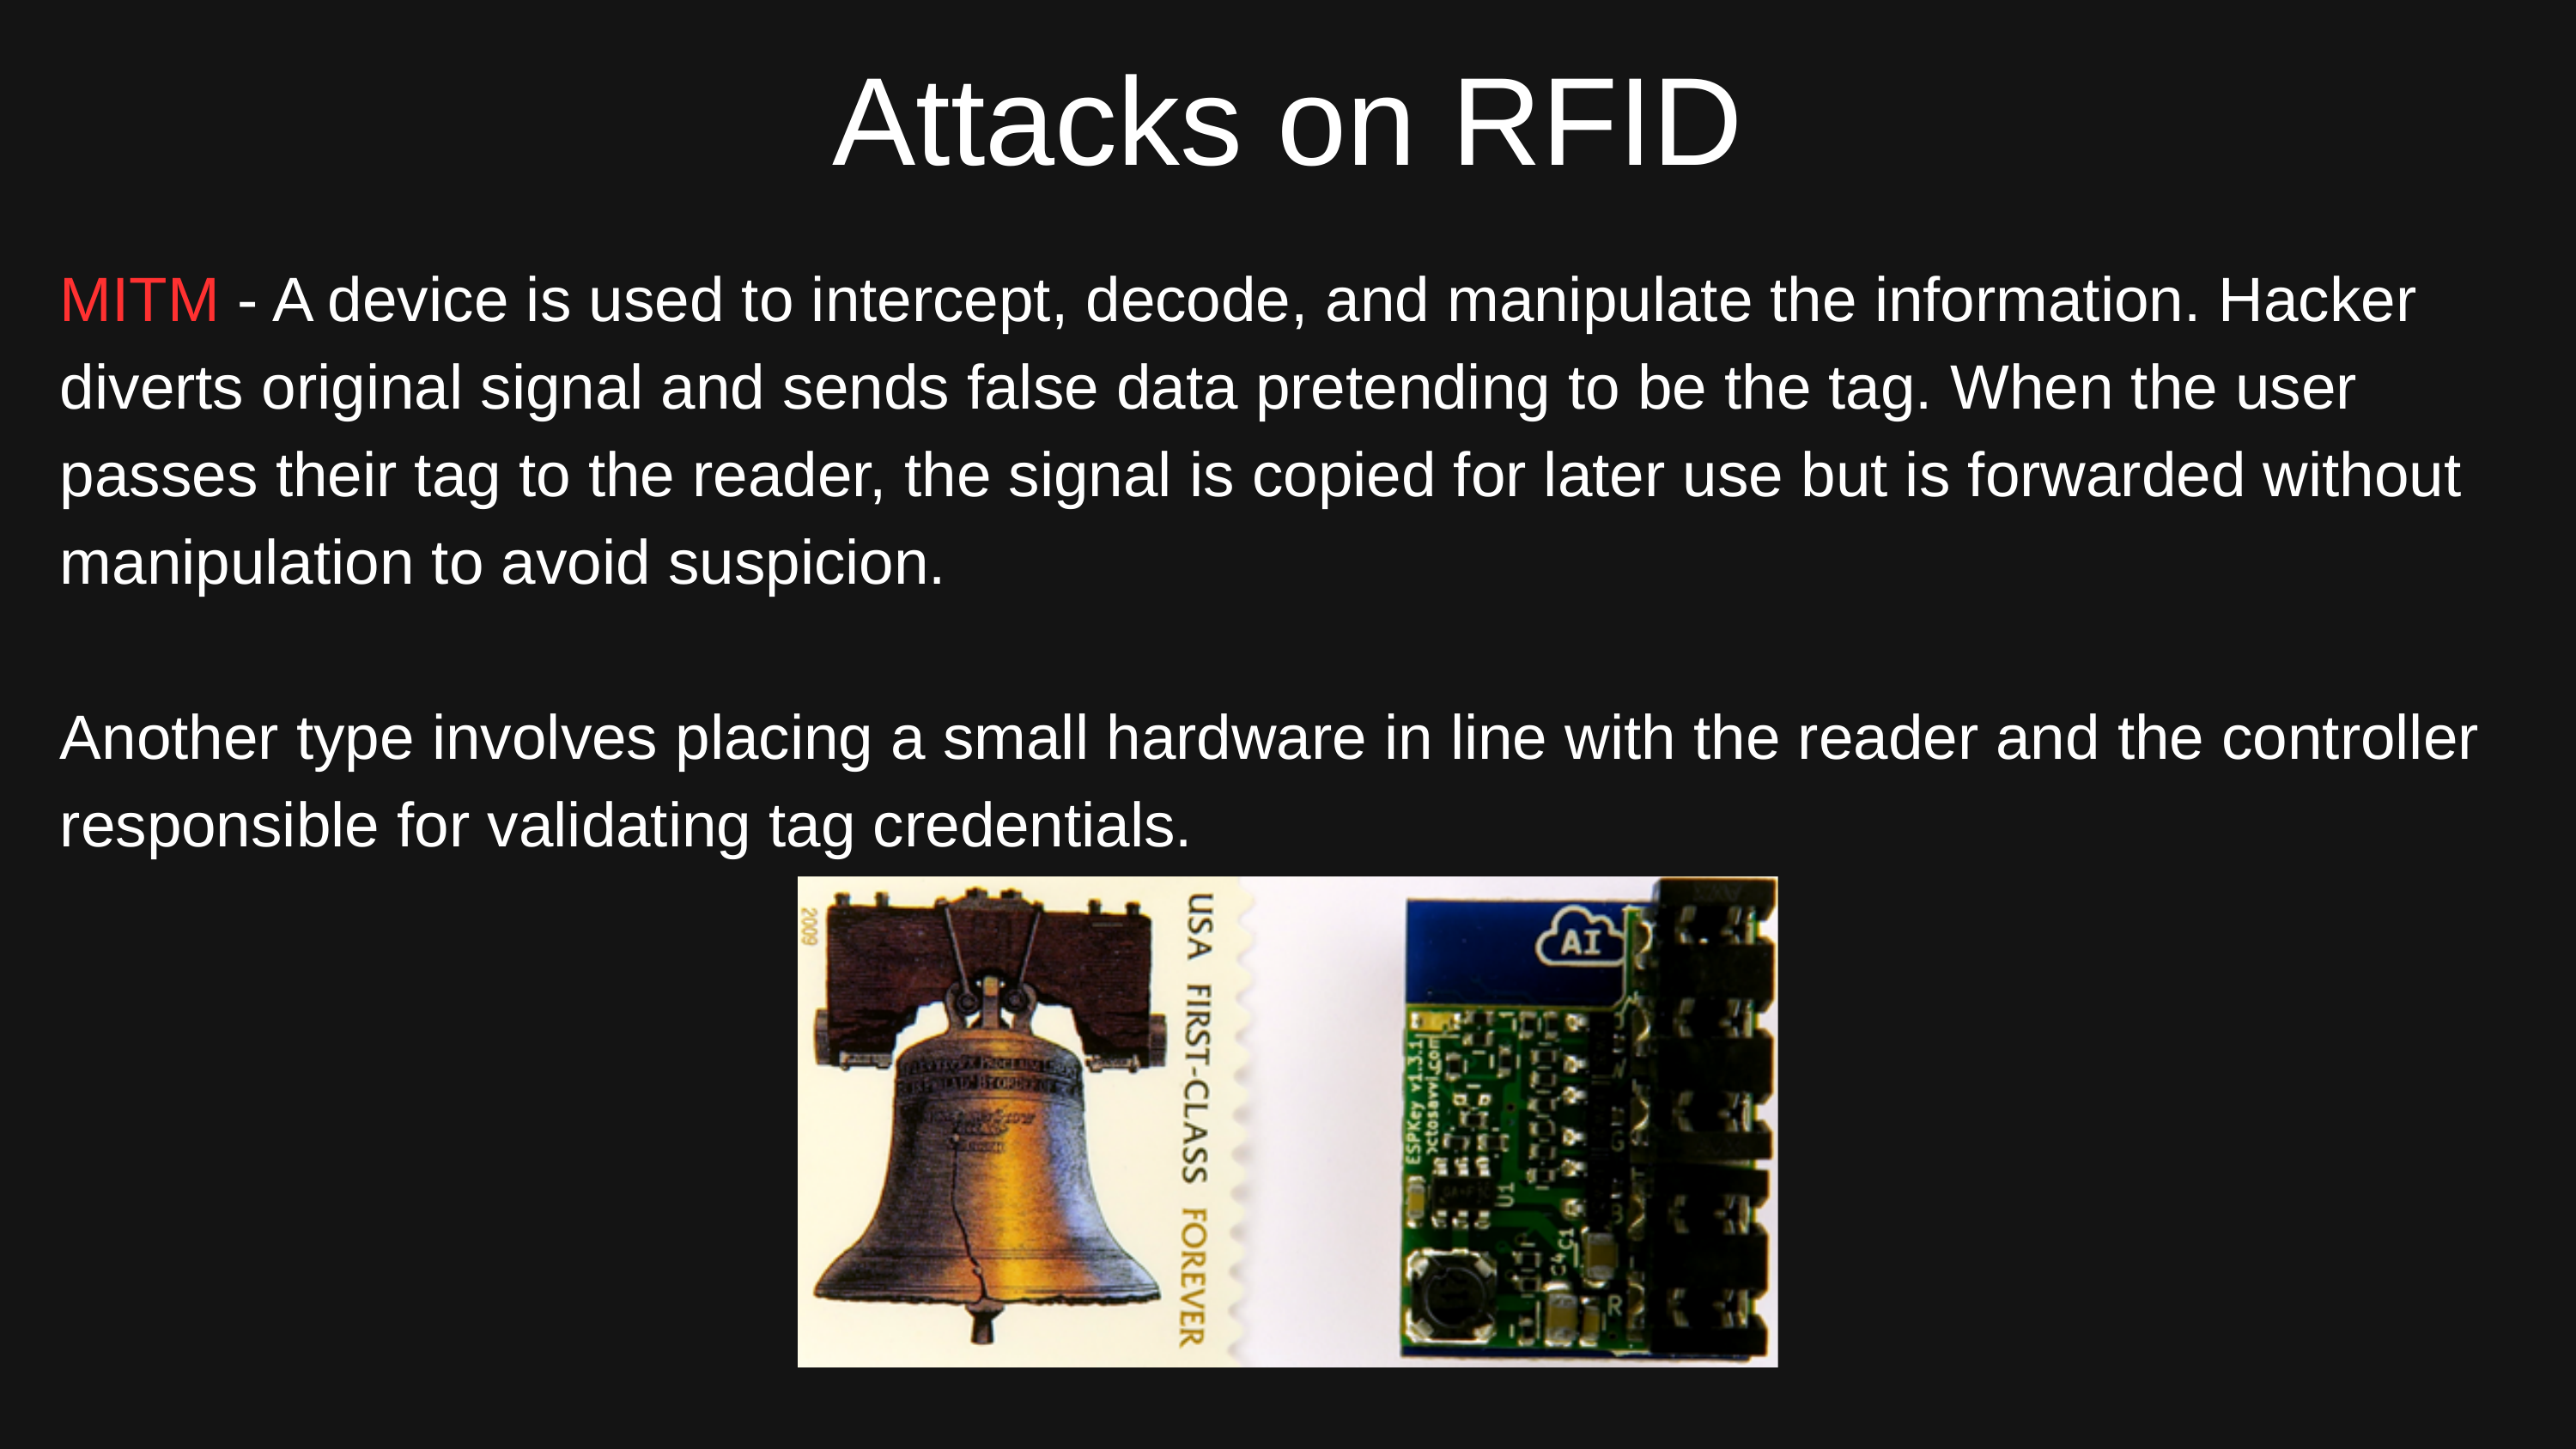

Attacks on RFID
MITM - A device is used to intercept, decode, and manipulate the information. Hacker diverts original signal and sends false data pretending to be the tag. When the user passes their tag to the reader, the signal is copied for later use but is forwarded without manipulation to avoid suspicion.

Another type involves placing a small hardware in line with the reader and the controller responsible for validating tag credentials.